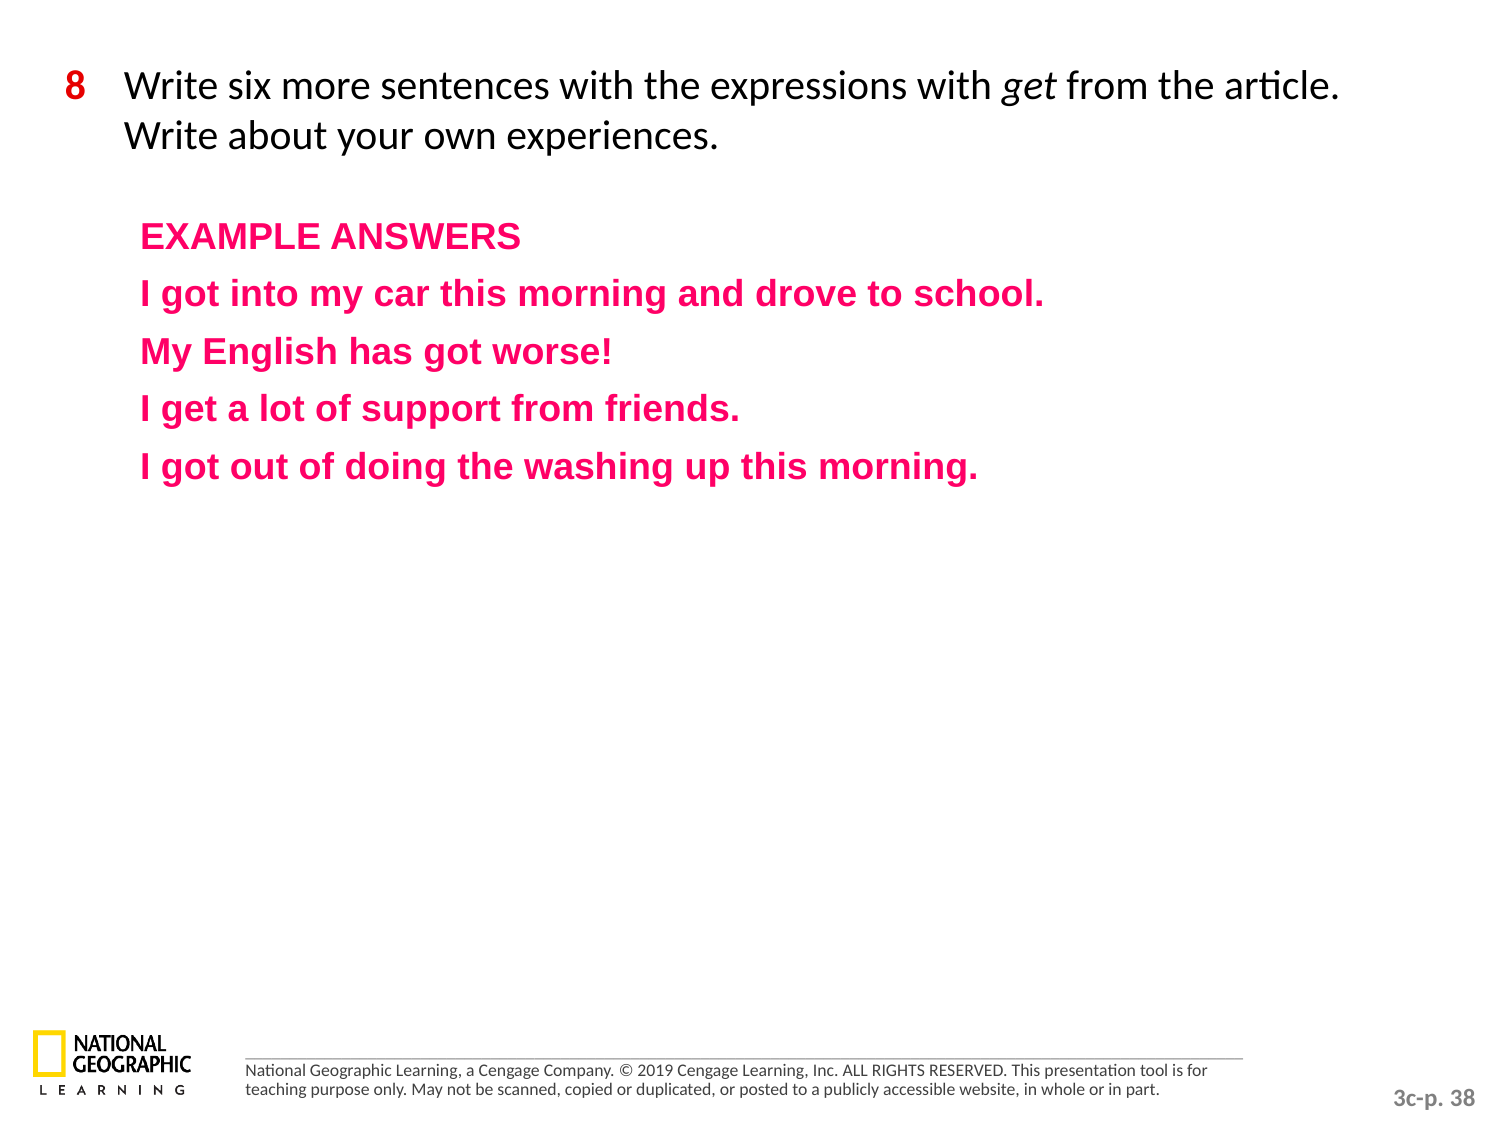

8 	Write six more sentences with the expressions with get from the article. Write about your own experiences.
EXAMPLE ANSWERS
I got into my car this morning and drove to school.
My English has got worse!
I get a lot of support from friends.
I got out of doing the washing up this morning.
3c-p. 38